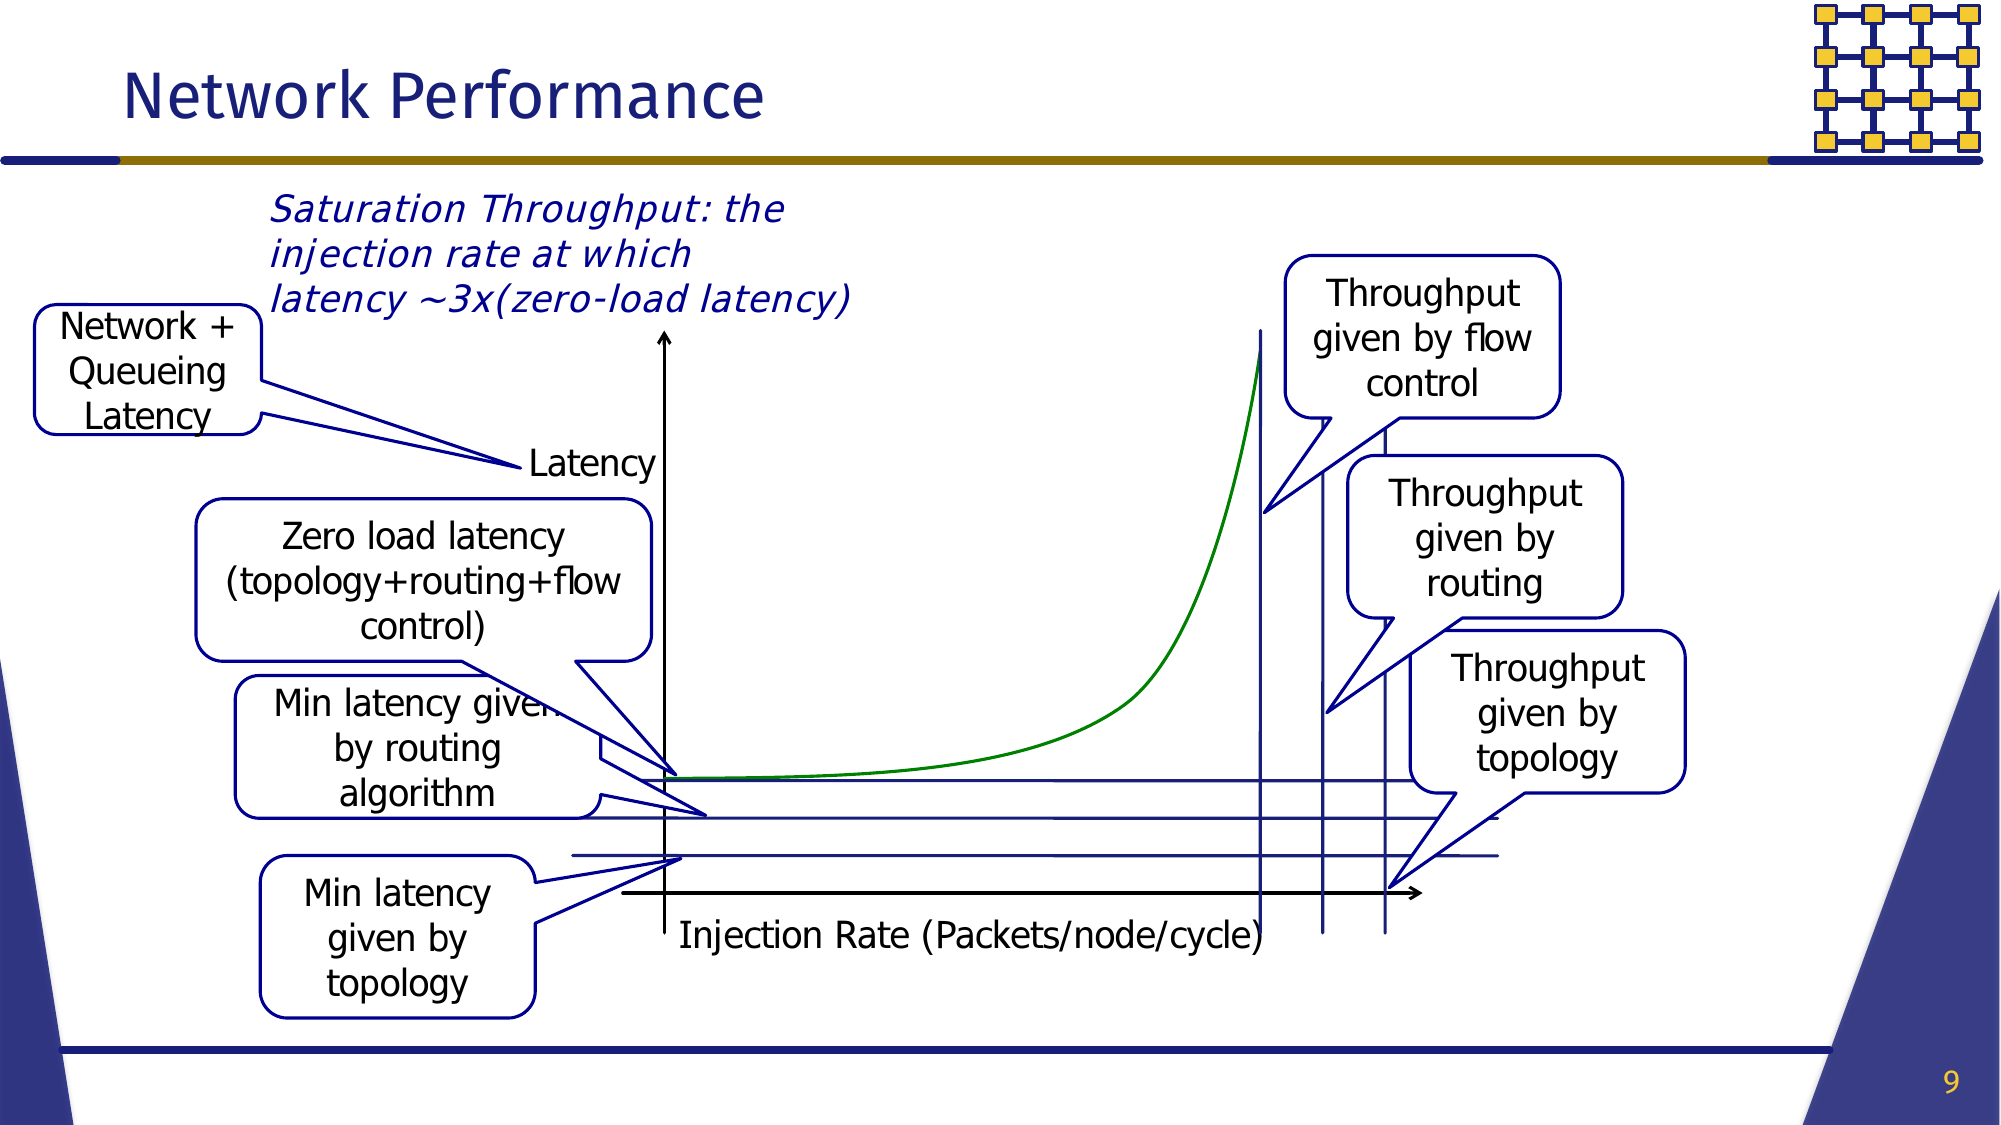

# Network Performance
Saturation Throughput: the injection rate at which
latency ~3x(zero-load latency)
Throughput given by flow control
Network + Queueing Latency

Latency
Throughput given by routing
Zero load latency
(topology+routing+flow control)
Throughput given by topology
Min latency given by routing algorithm
Min latency given by topology
Injection Rate (Packets/node/cycle)
9